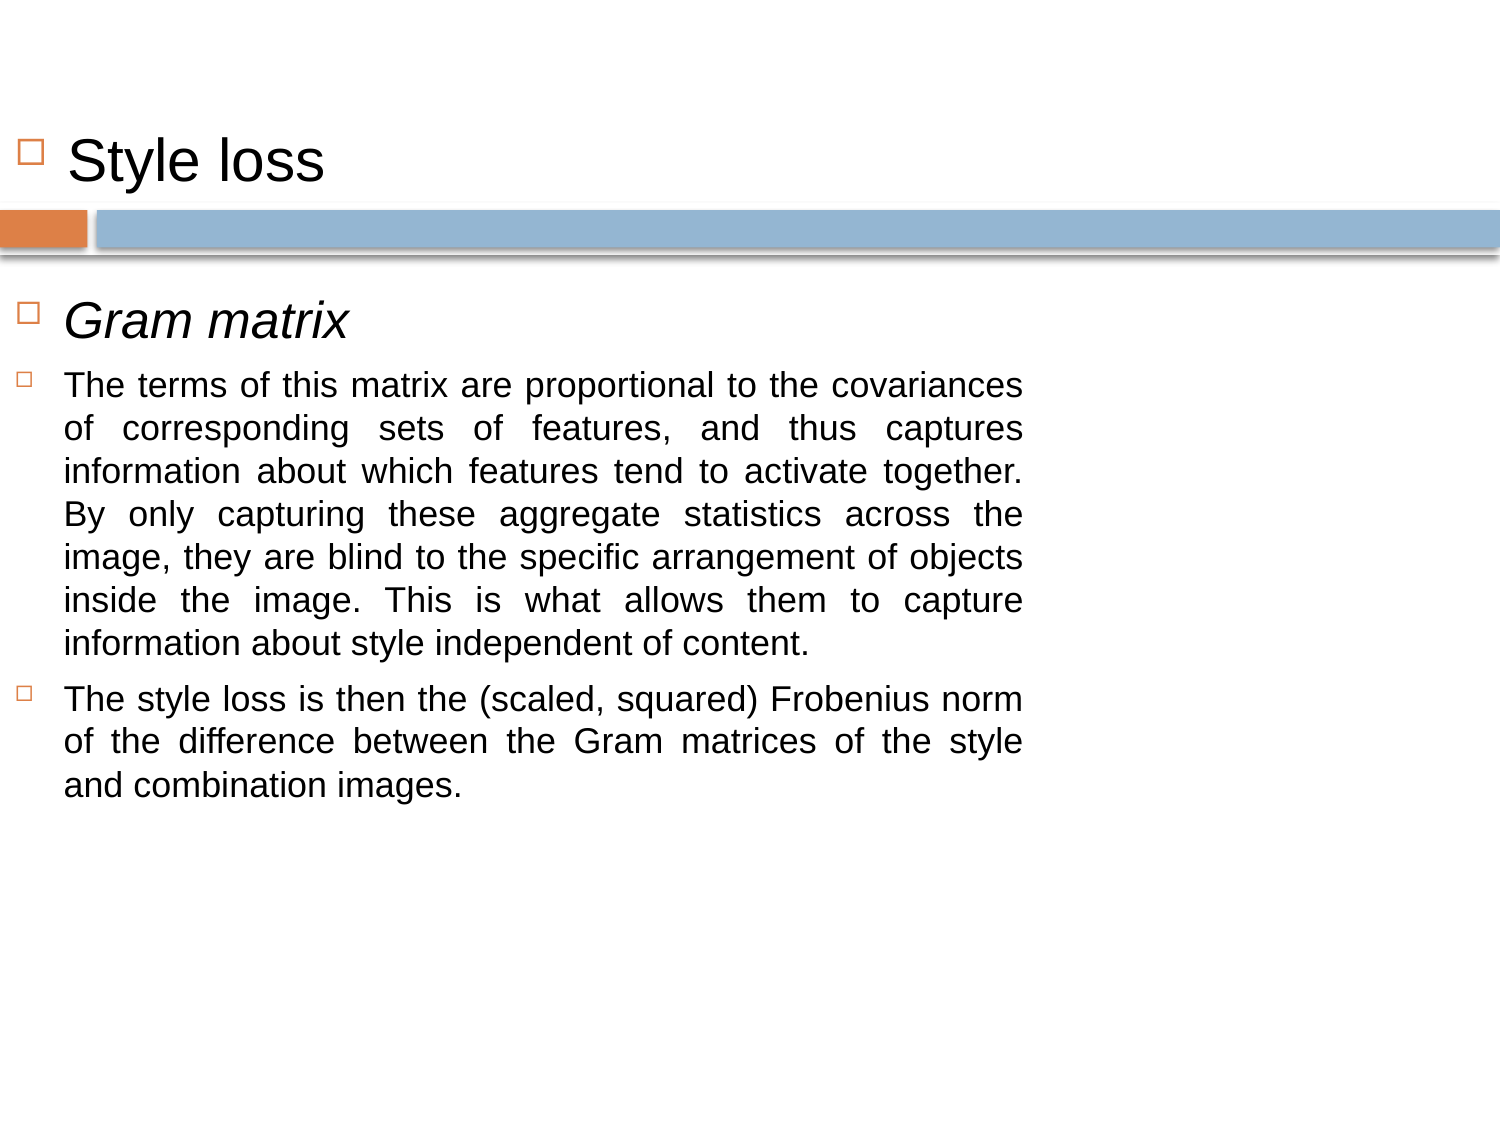

#
Style loss
Gram matrix
The terms of this matrix are proportional to the covariances of corresponding sets of features, and thus captures information about which features tend to activate together. By only capturing these aggregate statistics across the image, they are blind to the specific arrangement of objects inside the image. This is what allows them to capture information about style independent of content.
The style loss is then the (scaled, squared) Frobenius norm of the difference between the Gram matrices of the style and combination images.